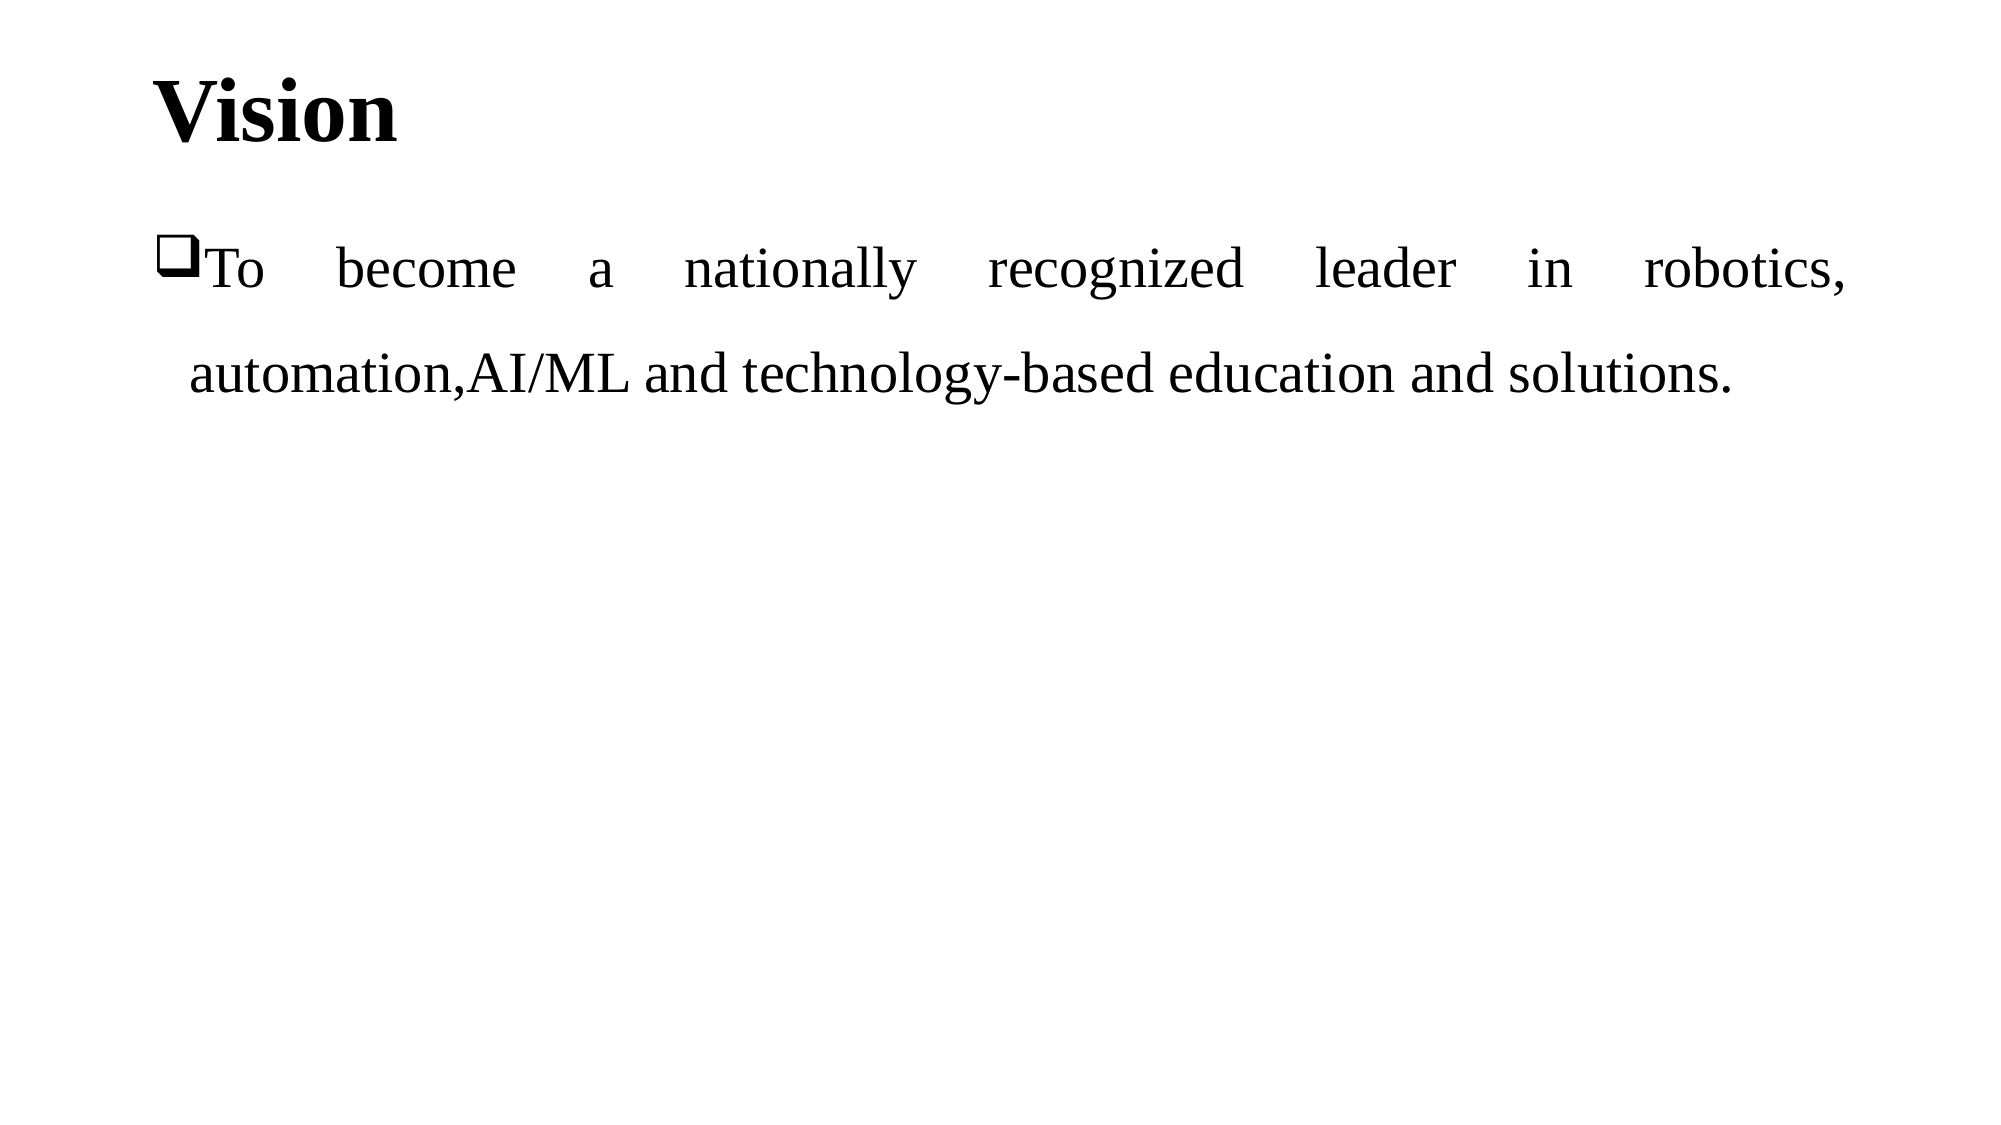

# Vision
To become a nationally recognized leader in robotics, automation,AI/ML and technology-based education and solutions.